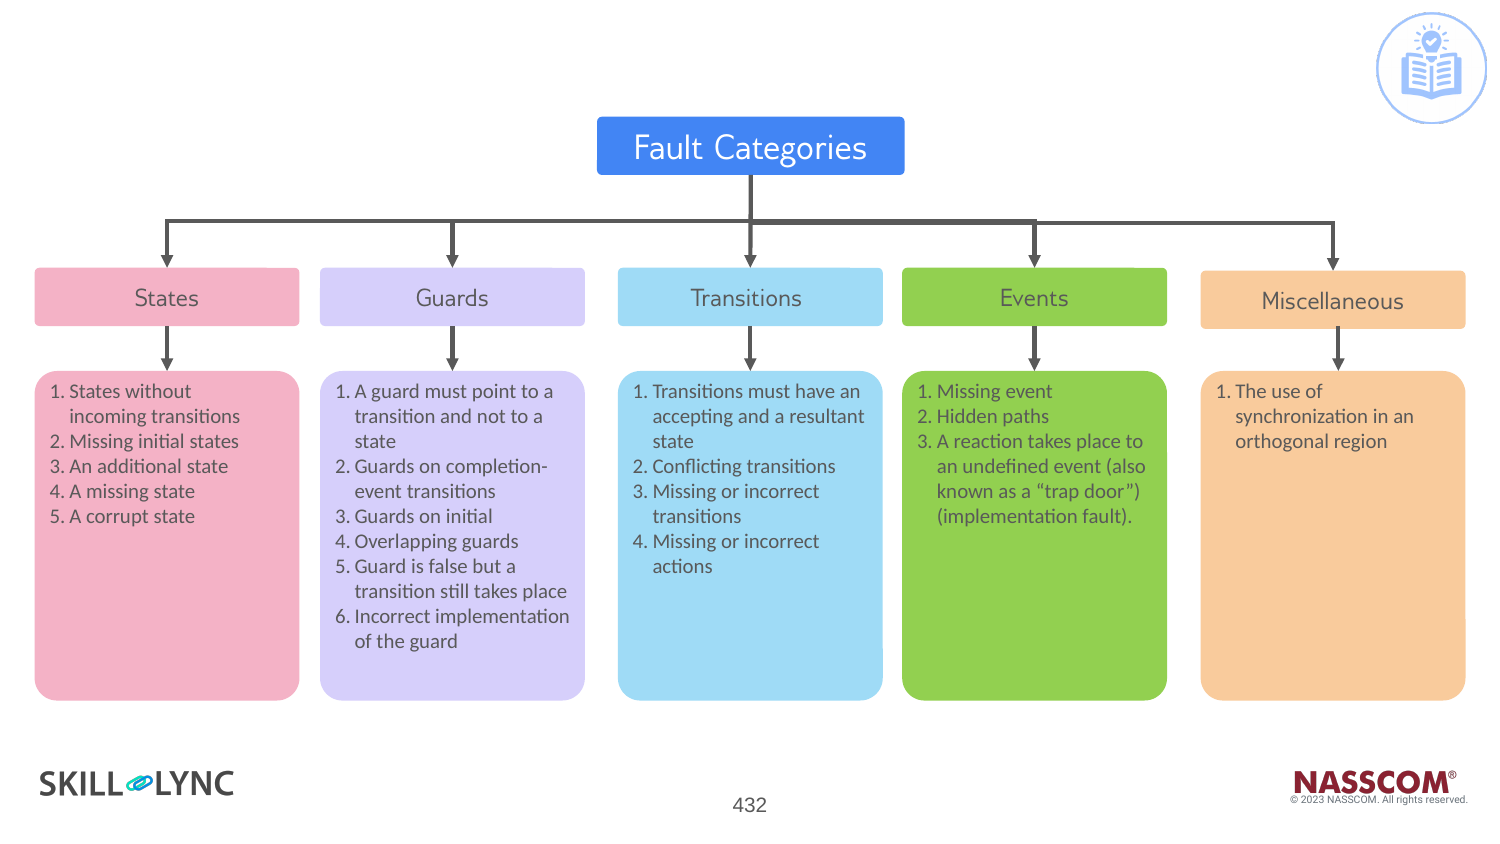

Fault Categories
States
States without              incoming transitions
Missing initial states
An additional state
A missing state
A corrupt state
Guards
A guard must point to a transition and not to a state
Guards on completion-event transitions
Guards on initial
Overlapping guards
Guard is false but a transition still takes place
Incorrect implementation of the guard
Transitions
Transitions must have an accepting and a resultant state
Conflicting transitions
Missing or incorrect transitions
Missing or incorrect actions
Events
Missing event
Hidden paths
A reaction takes place to an undefined event (also known as a “trap door”) (implementation fault).
Miscellaneous
The use of synchronization in an orthogonal region
432